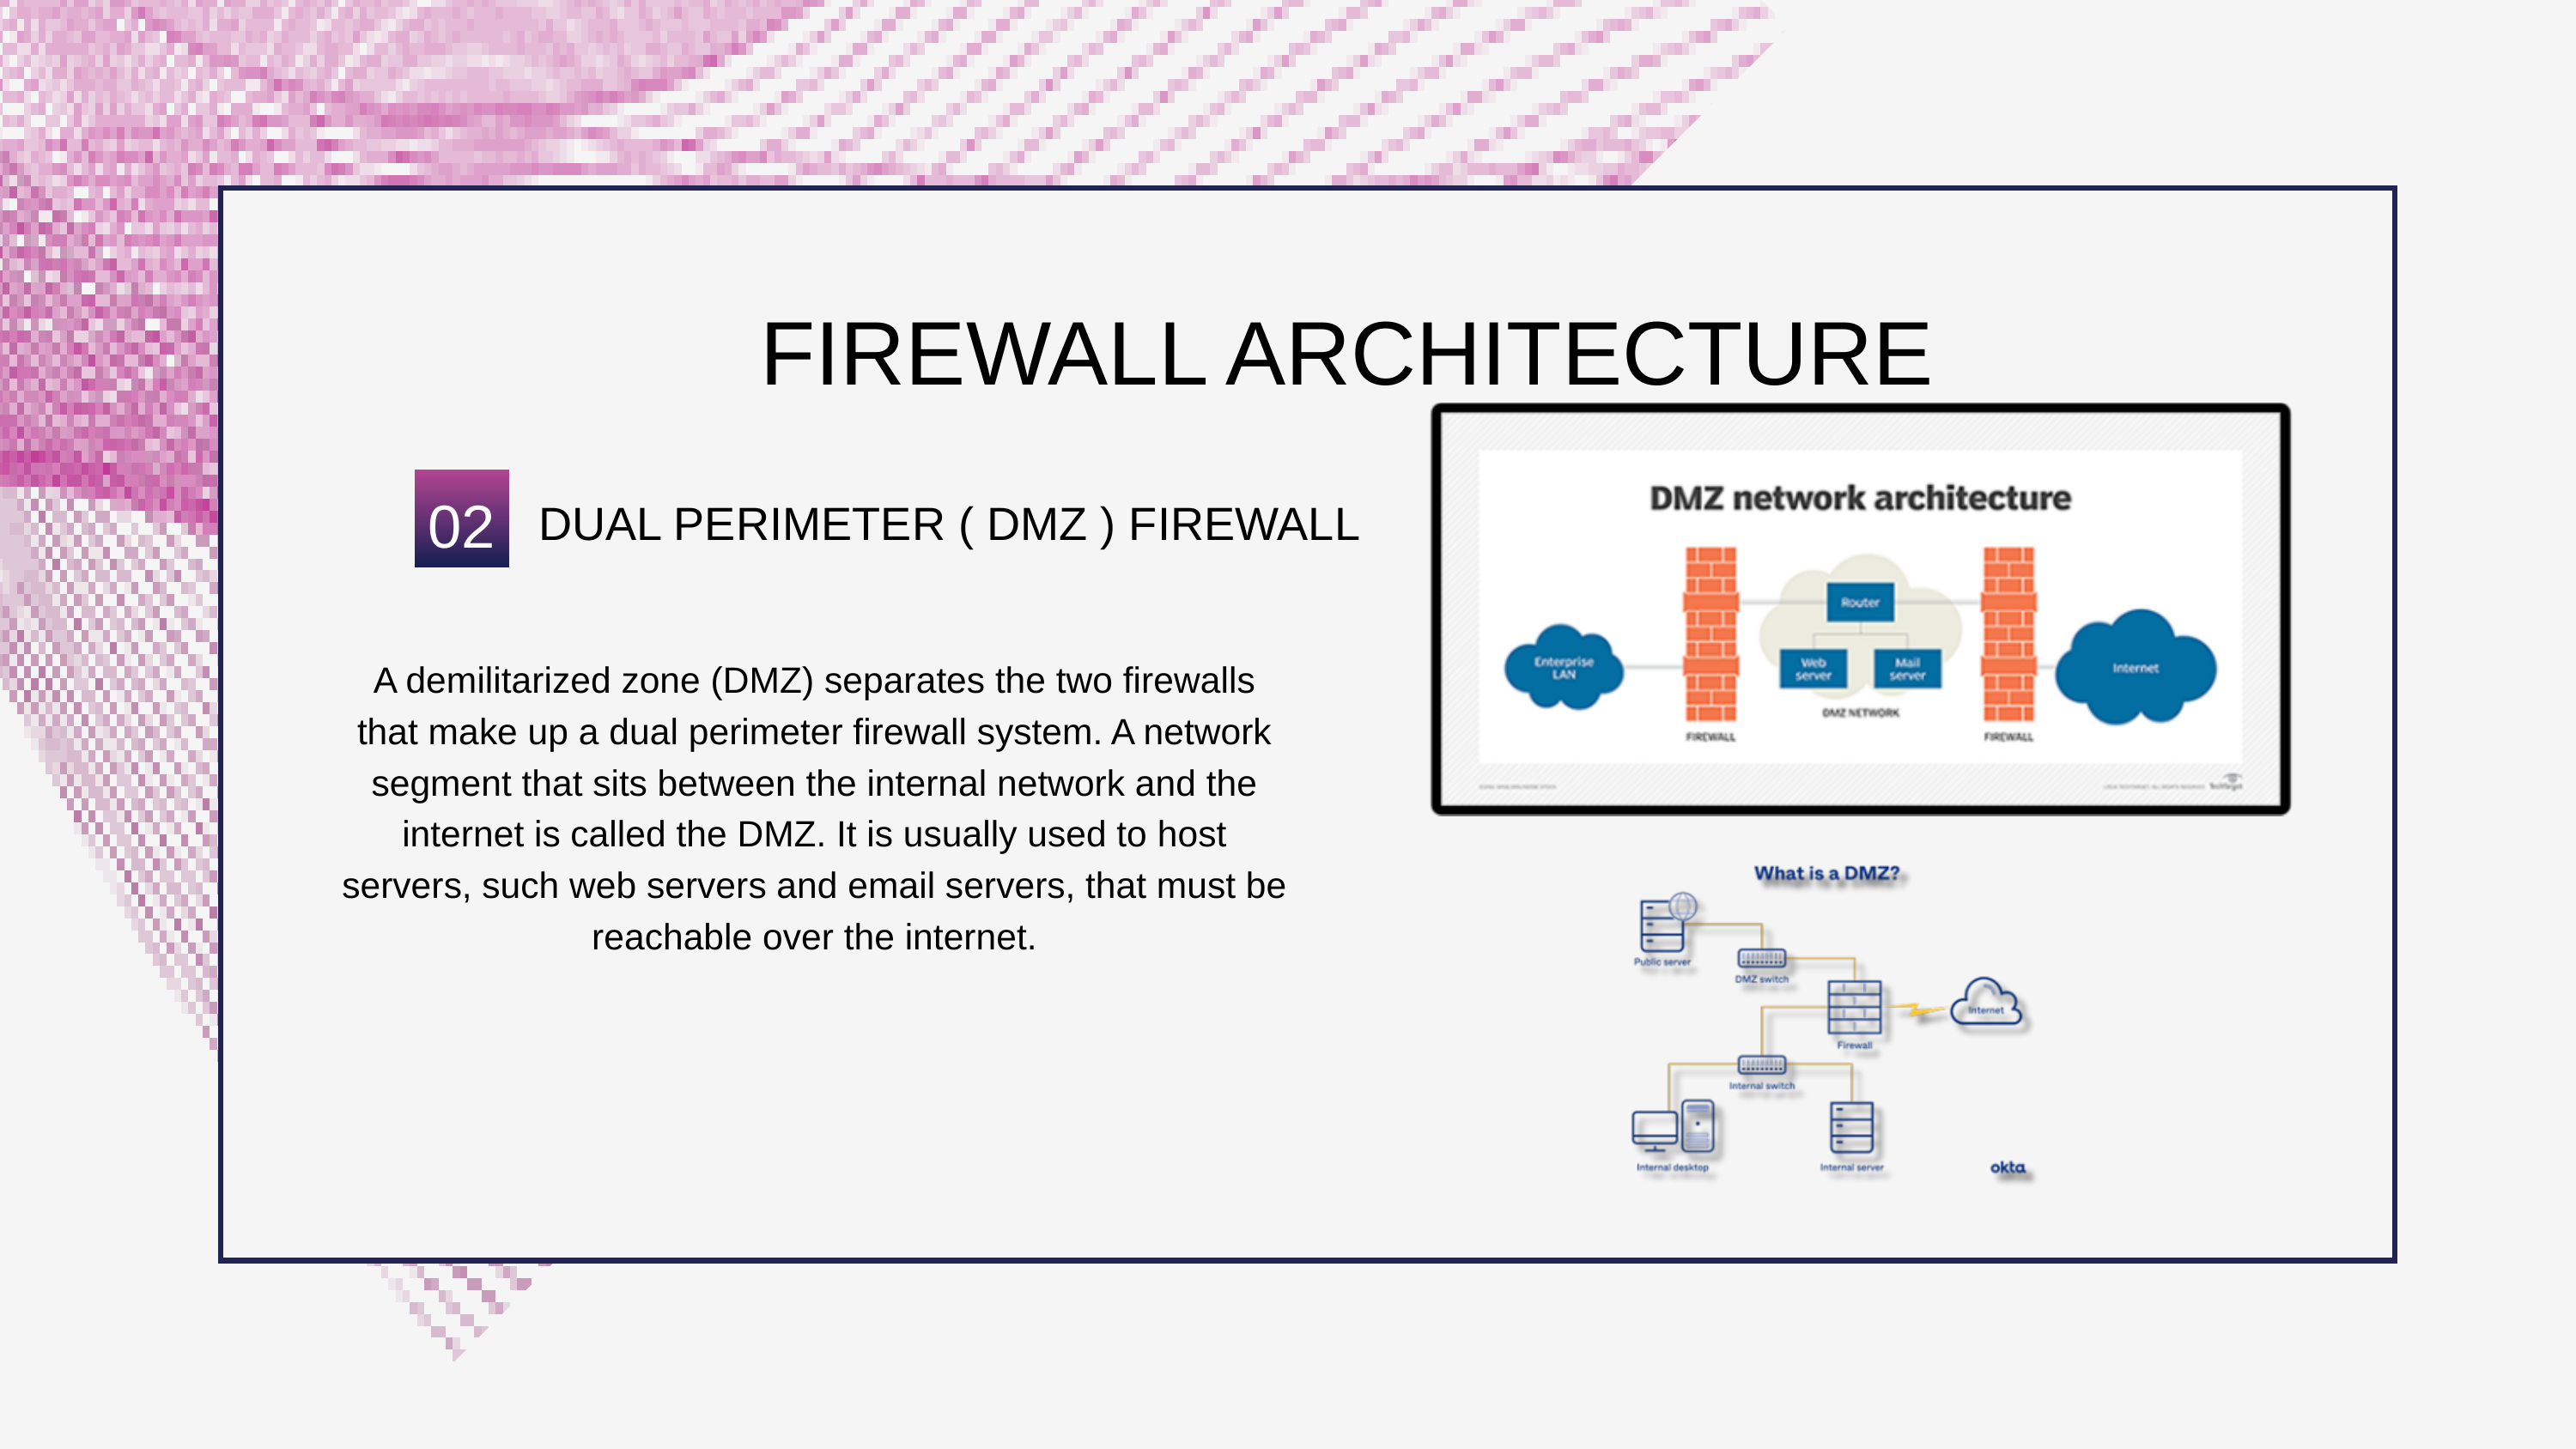

FIREWALL ARCHITECTURE

02
DUAL PERIMETER ( DMZ ) FIREWALL
A demilitarized zone (DMZ) separates the two firewalls that make up a dual perimeter firewall system. A network segment that sits between the internal network and the internet is called the DMZ. It is usually used to host servers, such web servers and email servers, that must be reachable over the internet.